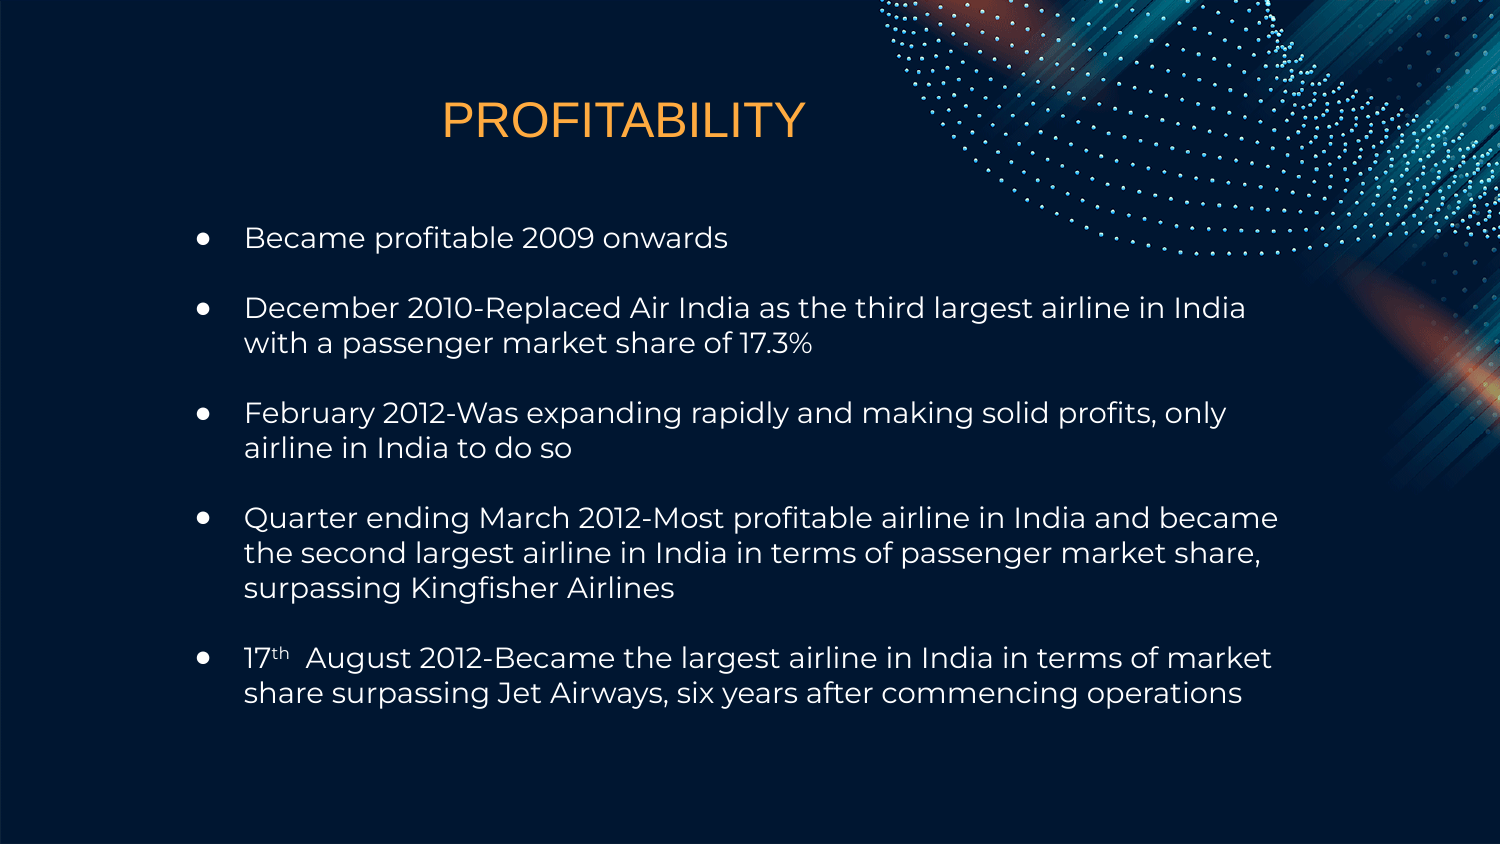

# PROFITABILITY
Became profitable 2009 onwards

December 2010-Replaced Air India as the third largest airline in India with a passenger market share of 17.3%

February 2012-Was expanding rapidly and making solid profits, only airline in India to do so

Quarter ending March 2012-Most profitable airline in India and became the second largest airline in India in terms of passenger market share, surpassing Kingfisher Airlines

17th  August 2012-Became the largest airline in India in terms of market share surpassing Jet Airways, six years after commencing operations